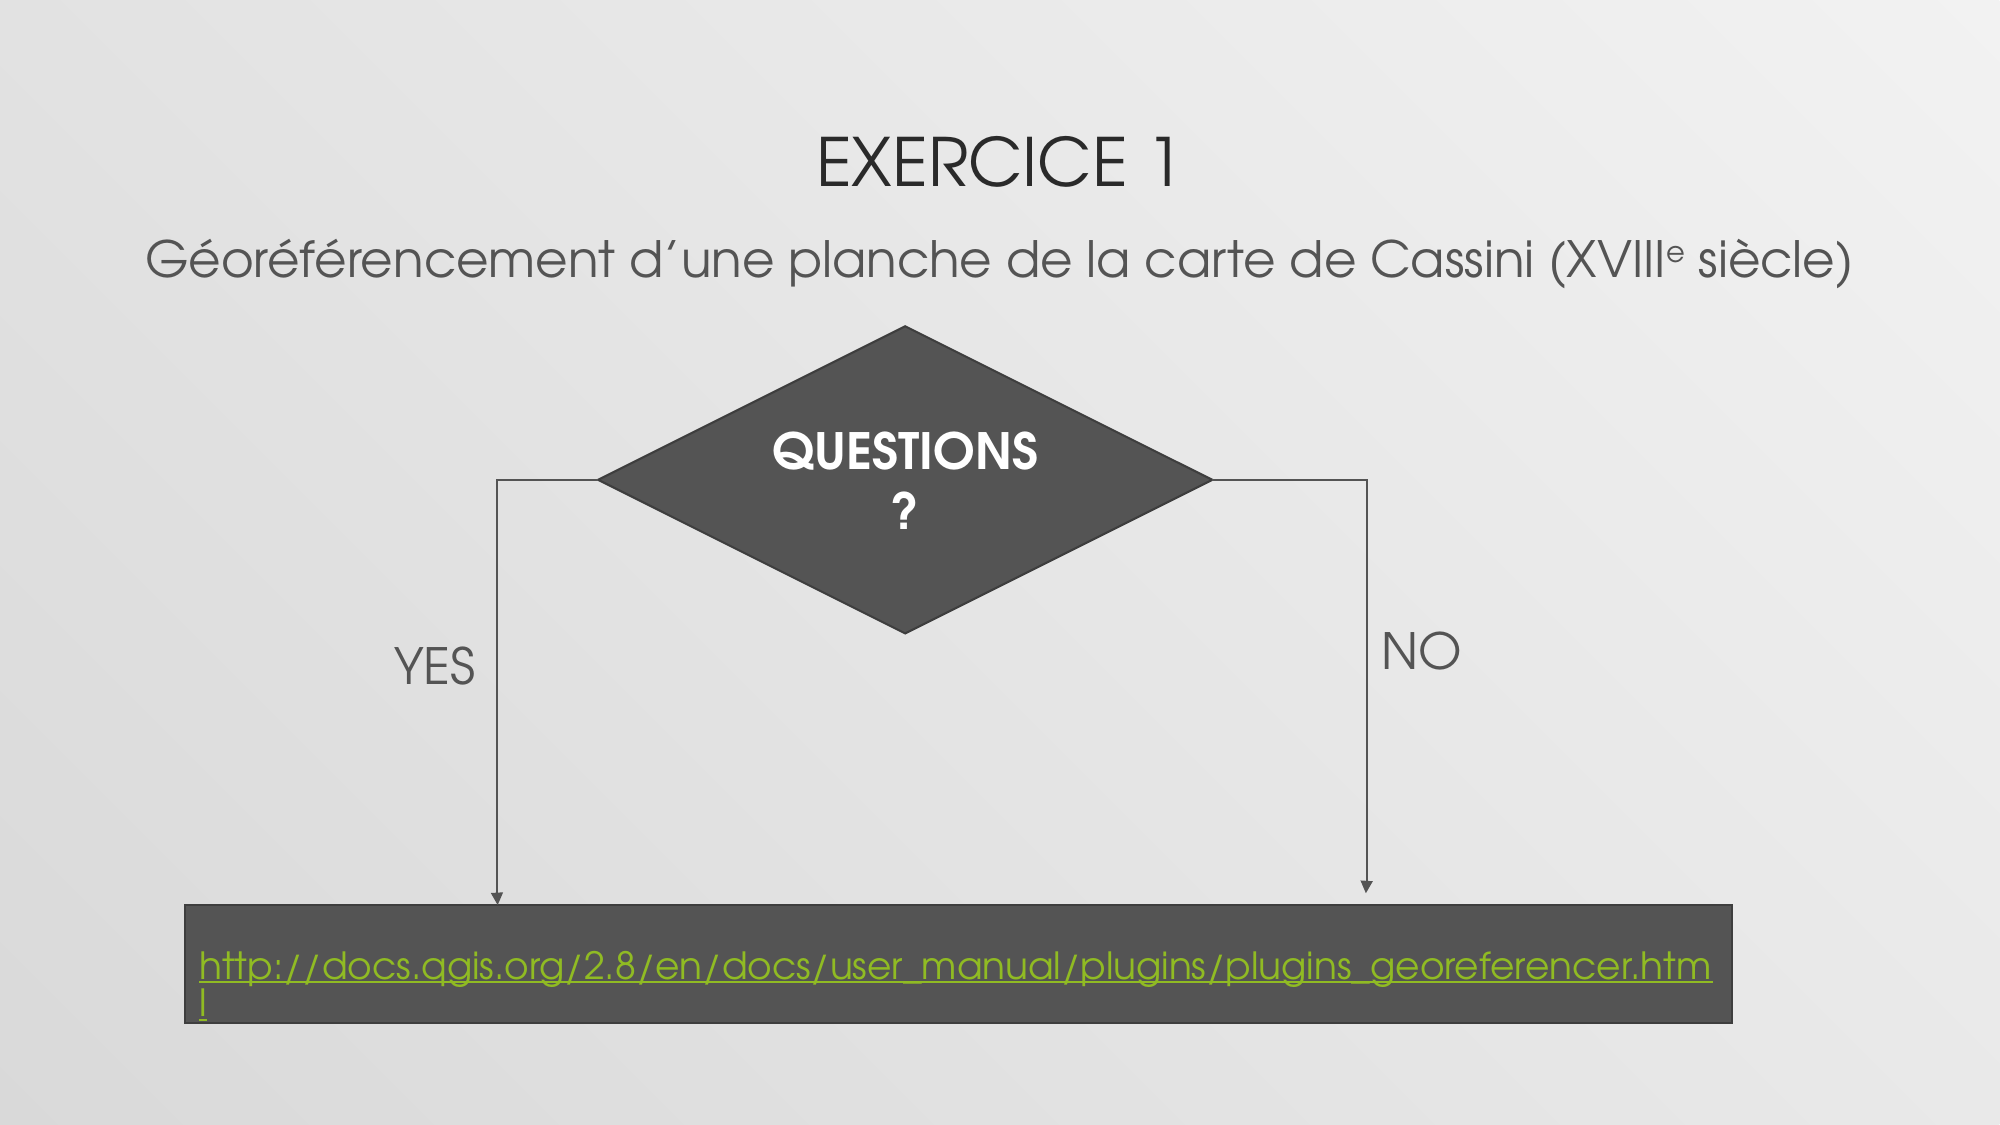

# ExercicE 1
Géoréférencement d’une planche de la carte de Cassini (XVIIIe siècle)
QUESTIONS?
NO
YES
http://docs.qgis.org/2.8/en/docs/user_manual/plugins/plugins_georeferencer.html